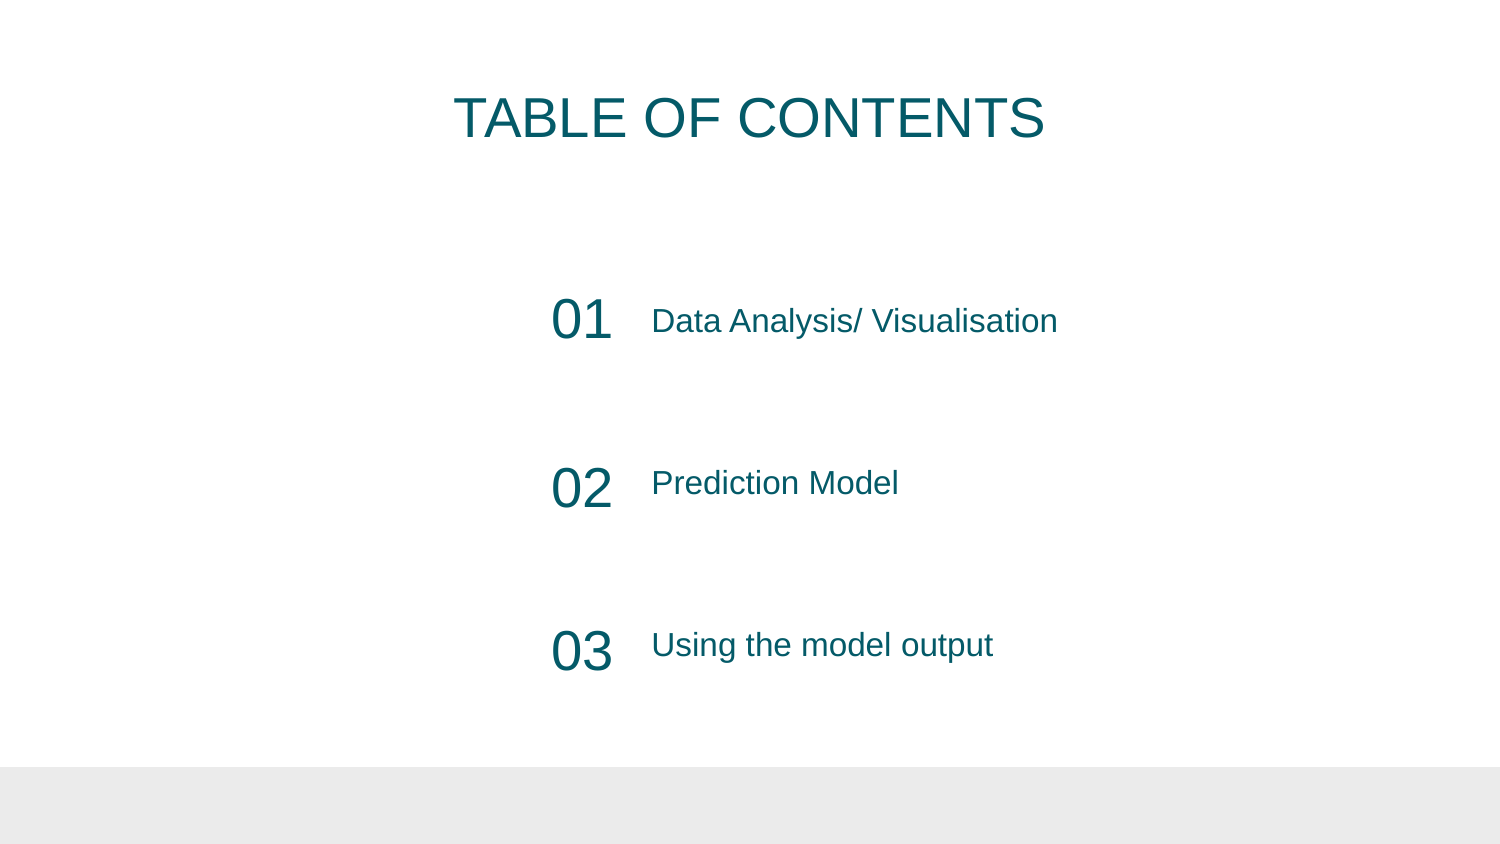

# TABLE OF CONTENTS
Data Analysis/ Visualisation
01
02
Prediction Model
Using the model output
03